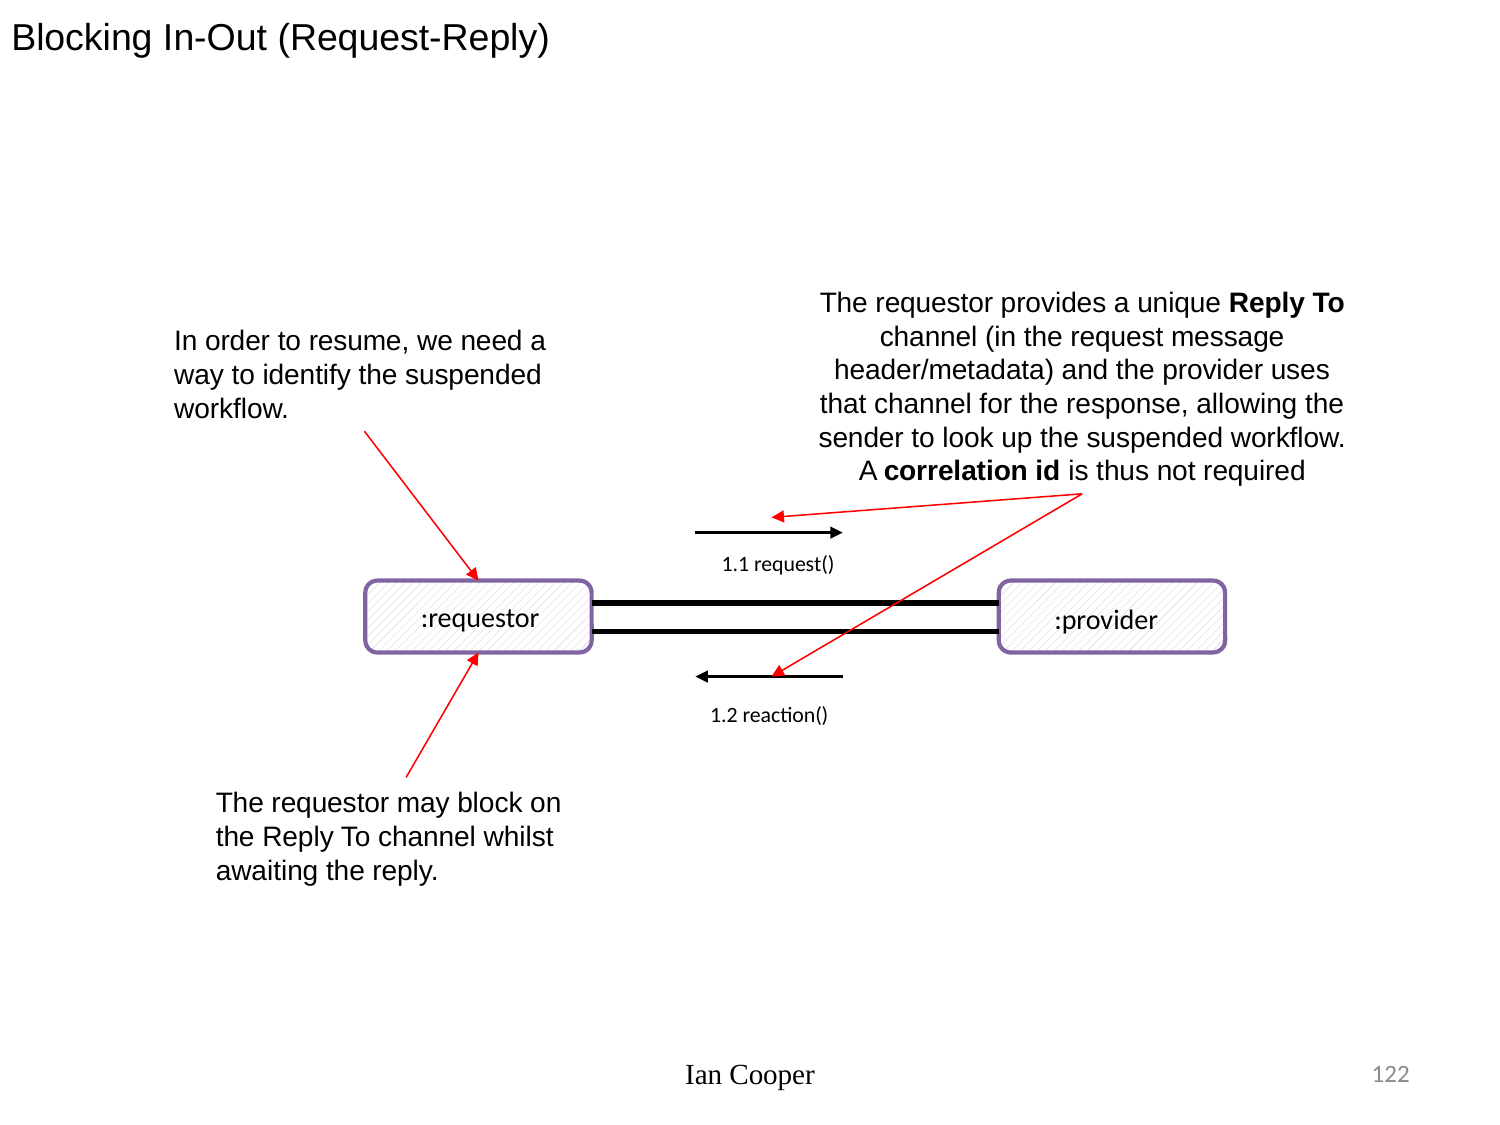

Blocking In-Out (Request-Reply)
The requestor provides a unique Reply To channel (in the request message header/metadata) and the provider uses that channel for the response, allowing the sender to look up the suspended workflow. A correlation id is thus not required
In order to resume, we need a way to identify the suspended workflow.
1.1 request()

:requestor
:provider
1.2 reaction()
The requestor may block on the Reply To channel whilst awaiting the reply.
Ian Cooper
122